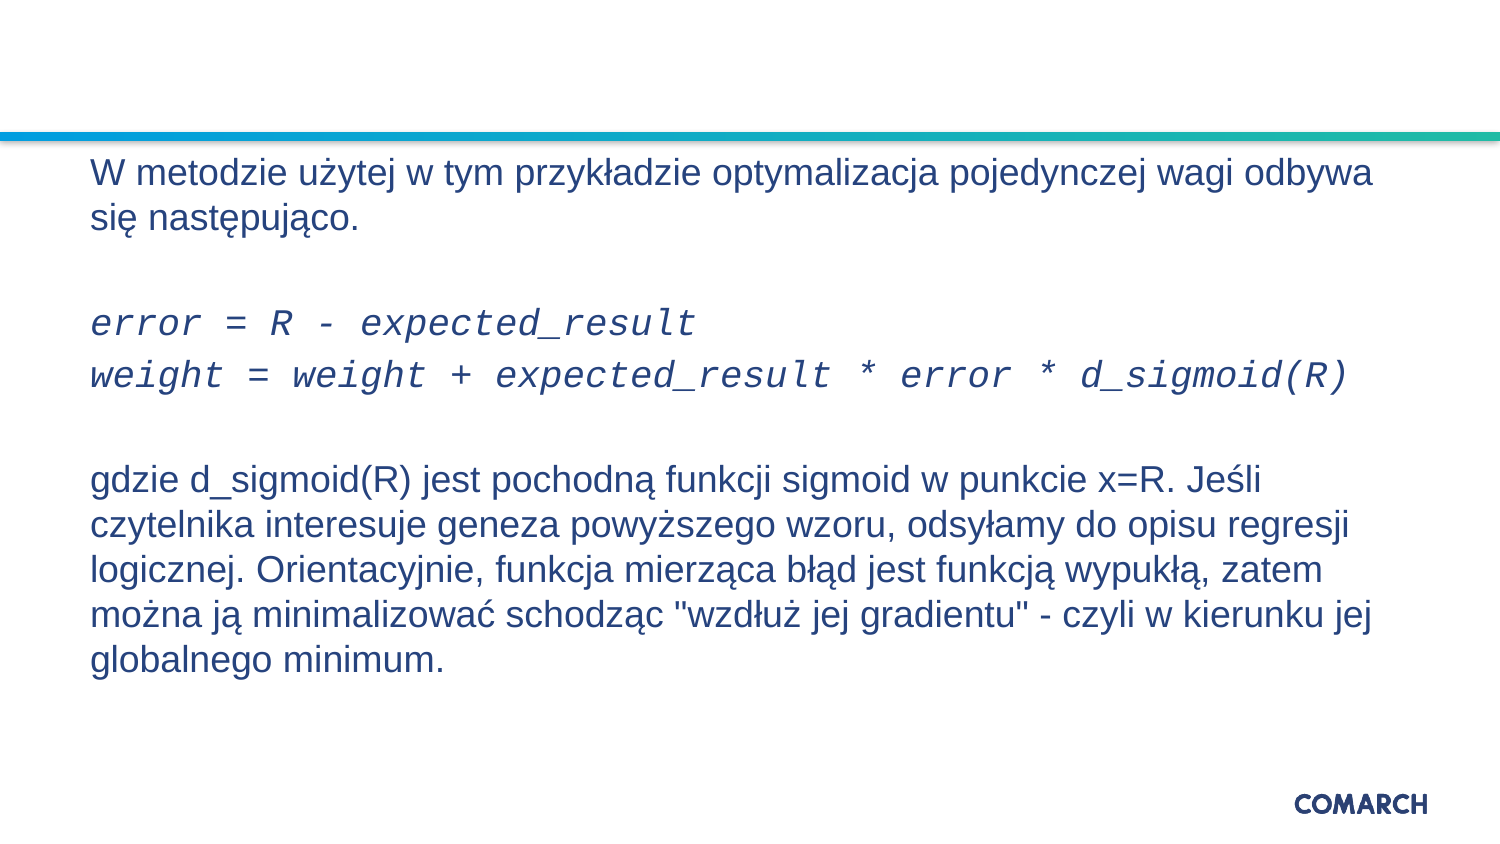

W metodzie użytej w tym przykładzie optymalizacja pojedynczej wagi odbywa się następująco.

error = R - expected_result
weight = weight + expected_result * error * d_sigmoid(R)

gdzie d_sigmoid(R) jest pochodną funkcji sigmoid w punkcie x=R. Jeśli czytelnika interesuje geneza powyższego wzoru, odsyłamy do opisu regresji logicznej. Orientacyjnie, funkcja mierząca błąd jest funkcją wypukłą, zatem można ją minimalizować schodząc "wzdłuż jej gradientu" - czyli w kierunku jej globalnego minimum.